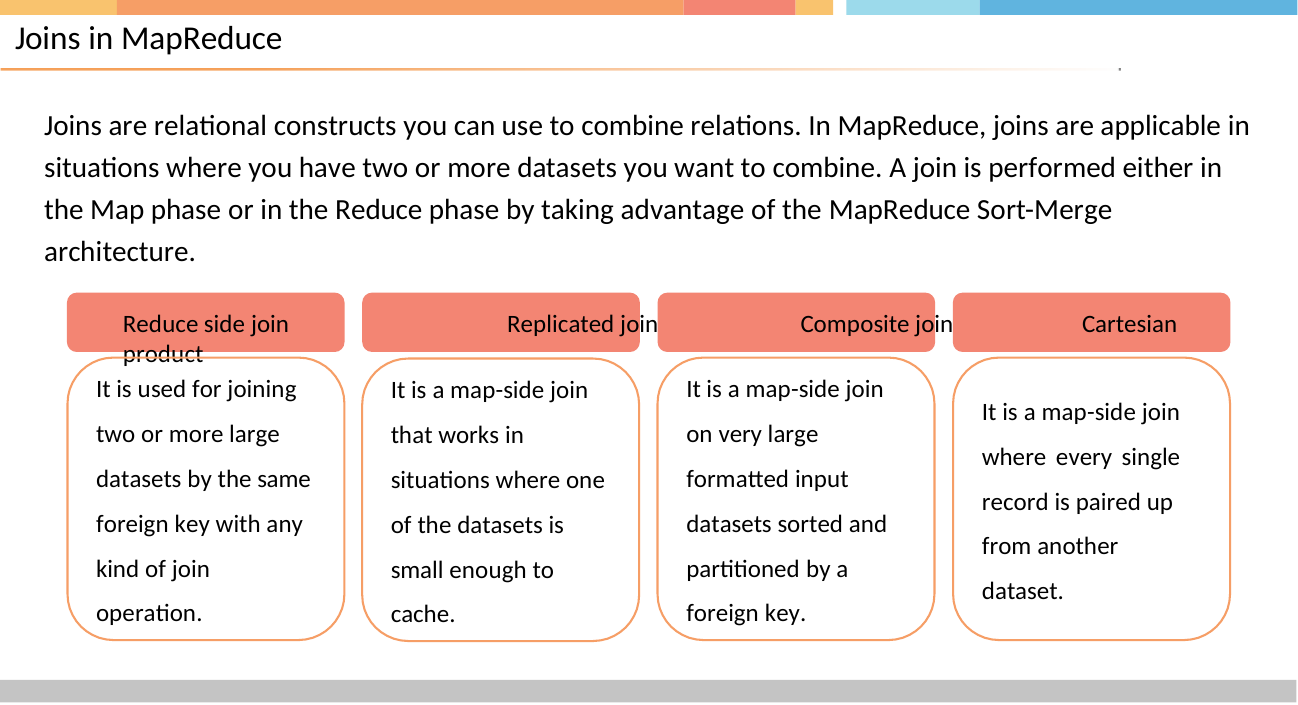

# Joins in MapReduce

Joins are relational constructs you can use to combine relations. In MapReduce, joins are applicable in situations where you have two or more datasets you want to combine. A join is performed either in the Map phase or in the Reduce phase by taking advantage of the MapReduce Sort-Merge architecture.

Reduce side join	Replicated join	Composite join	Cartesian product

It is used for joining two or more large datasets by the same foreign key with any kind of join operation.
It is a map-side join on very large formatted input datasets sorted and partitioned by a foreign key.

It is a map-side join that works in situations where one of the datasets is small enough to cache.
It is a map-side join where every single record is paired up
from another dataset.